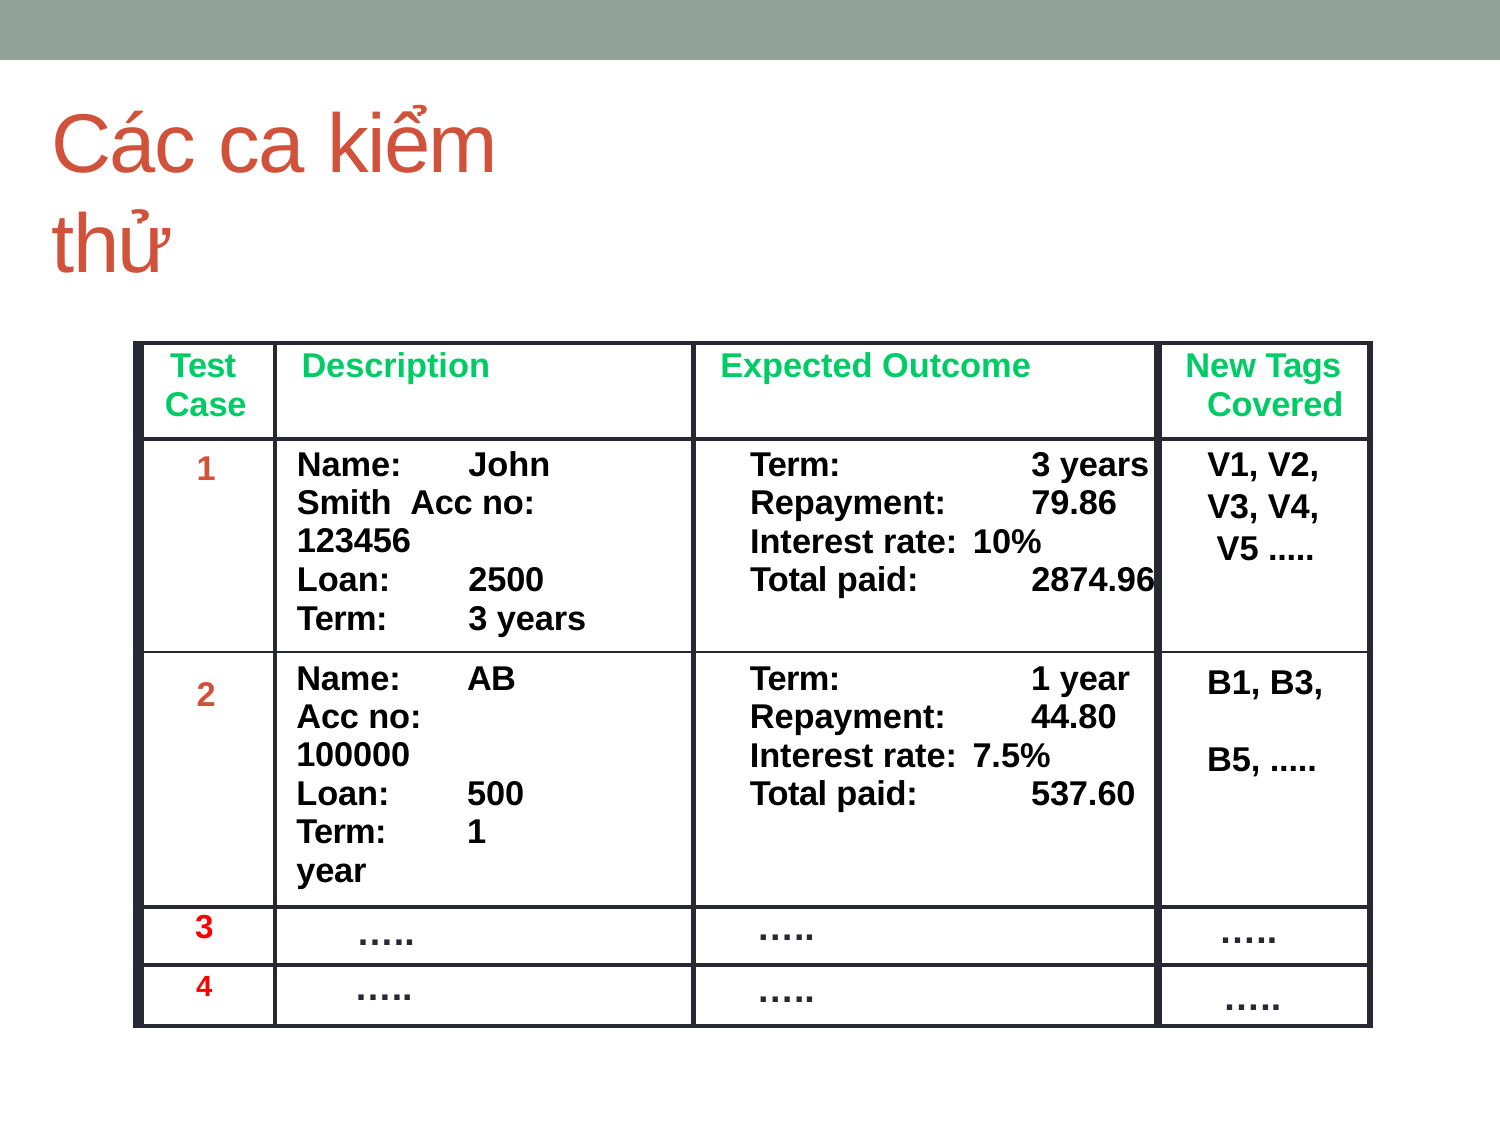

# Các ca kiểm thử
| Test Case | Description | Expected Outcome | New Tags Covered |
| --- | --- | --- | --- |
| 1 | Name: John Smith Acc no: 123456 Loan: 2500 Term: 3 years | Term: 3 years Repayment: 79.86 Interest rate: 10% Total paid: 2874.96 | V1, V2, V3, V4, V5 ..... |
| 2 | Name: AB Acc no: 100000 Loan: 500 Term: 1 year | Term: 1 year Repayment: 44.80 Interest rate: 7.5% Total paid: 537.60 | B1, B3, B5, ..... |
| 3 | ….. | ….. | ….. |
| 4 | ….. | ….. | ….. |